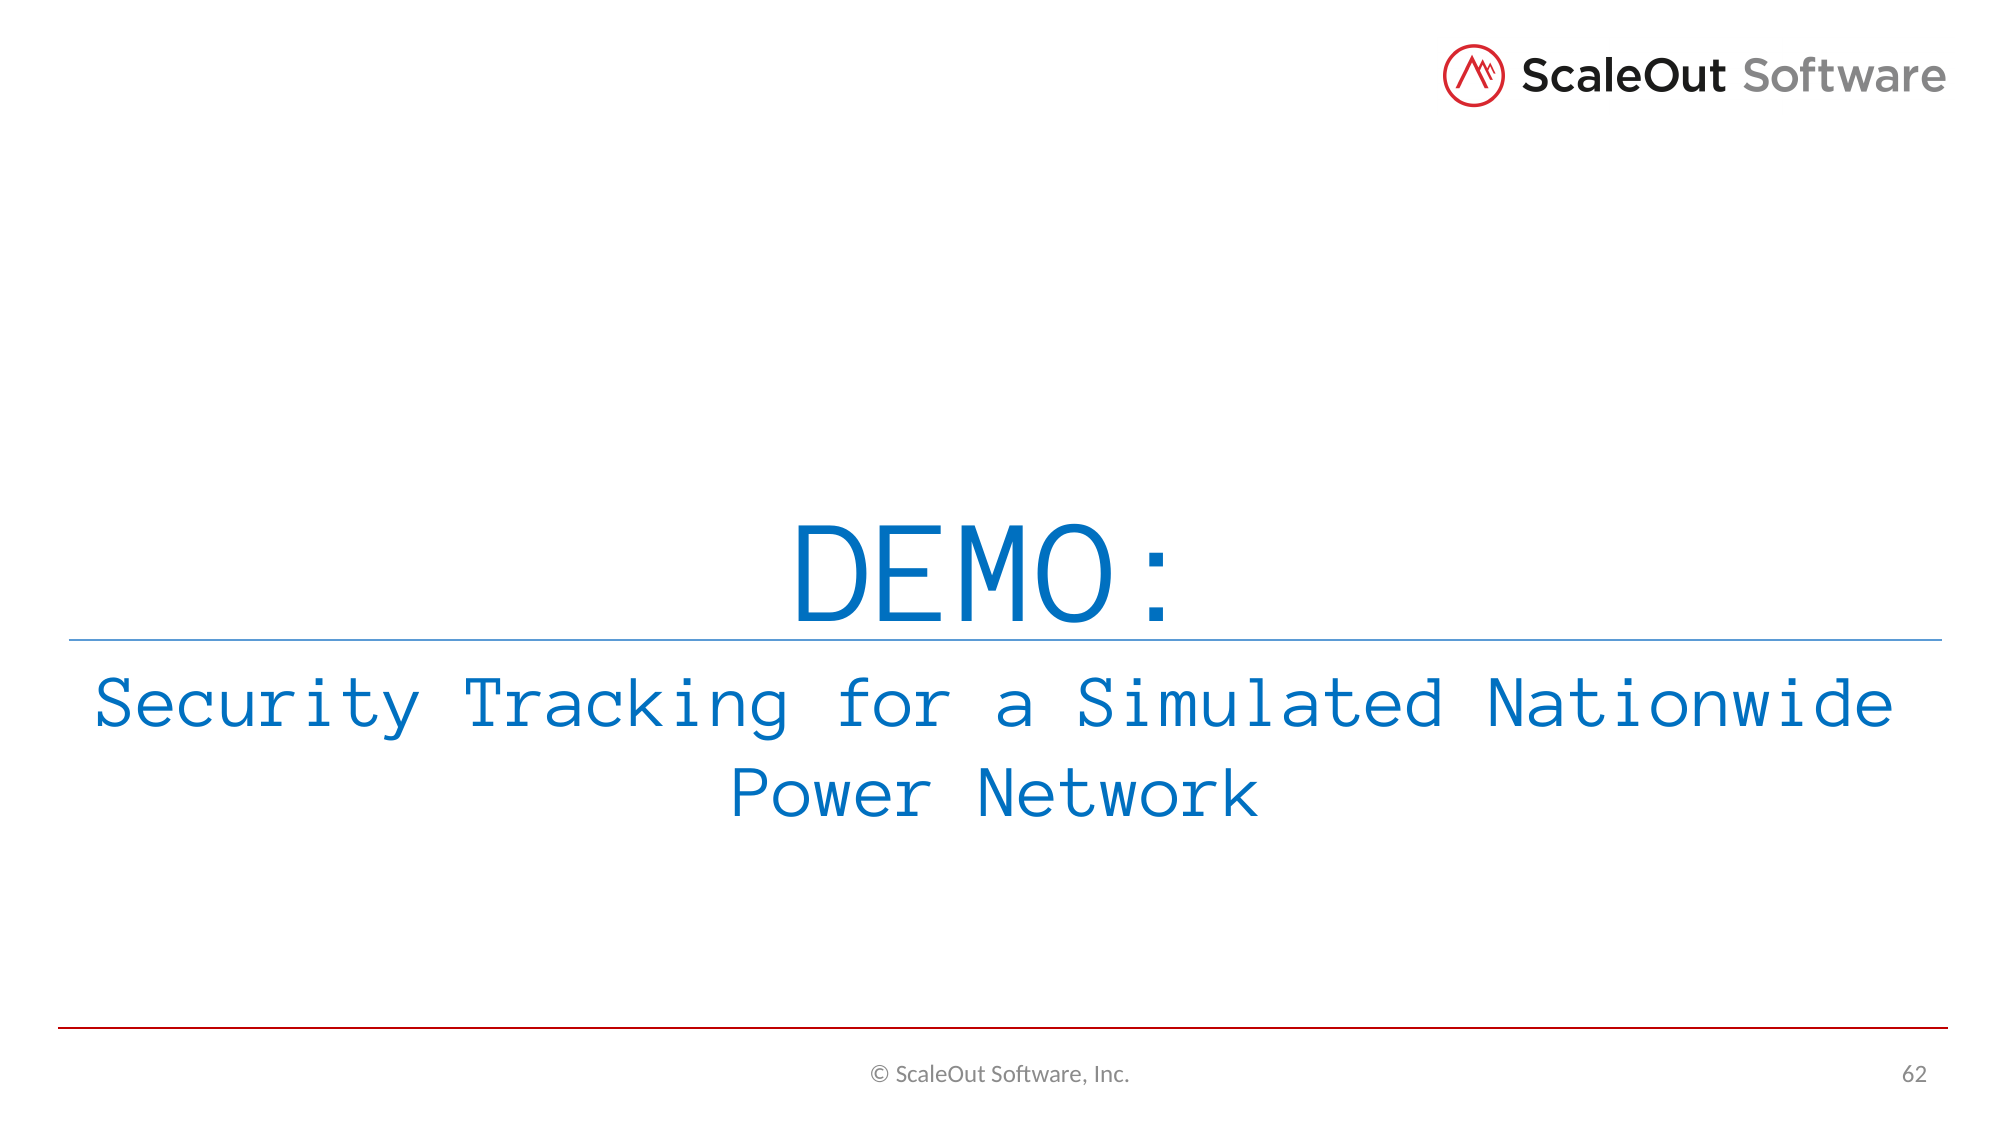

DEMO:
Security Tracking for a Simulated Nationwide Power Network

© ScaleOut Software, Inc.
62